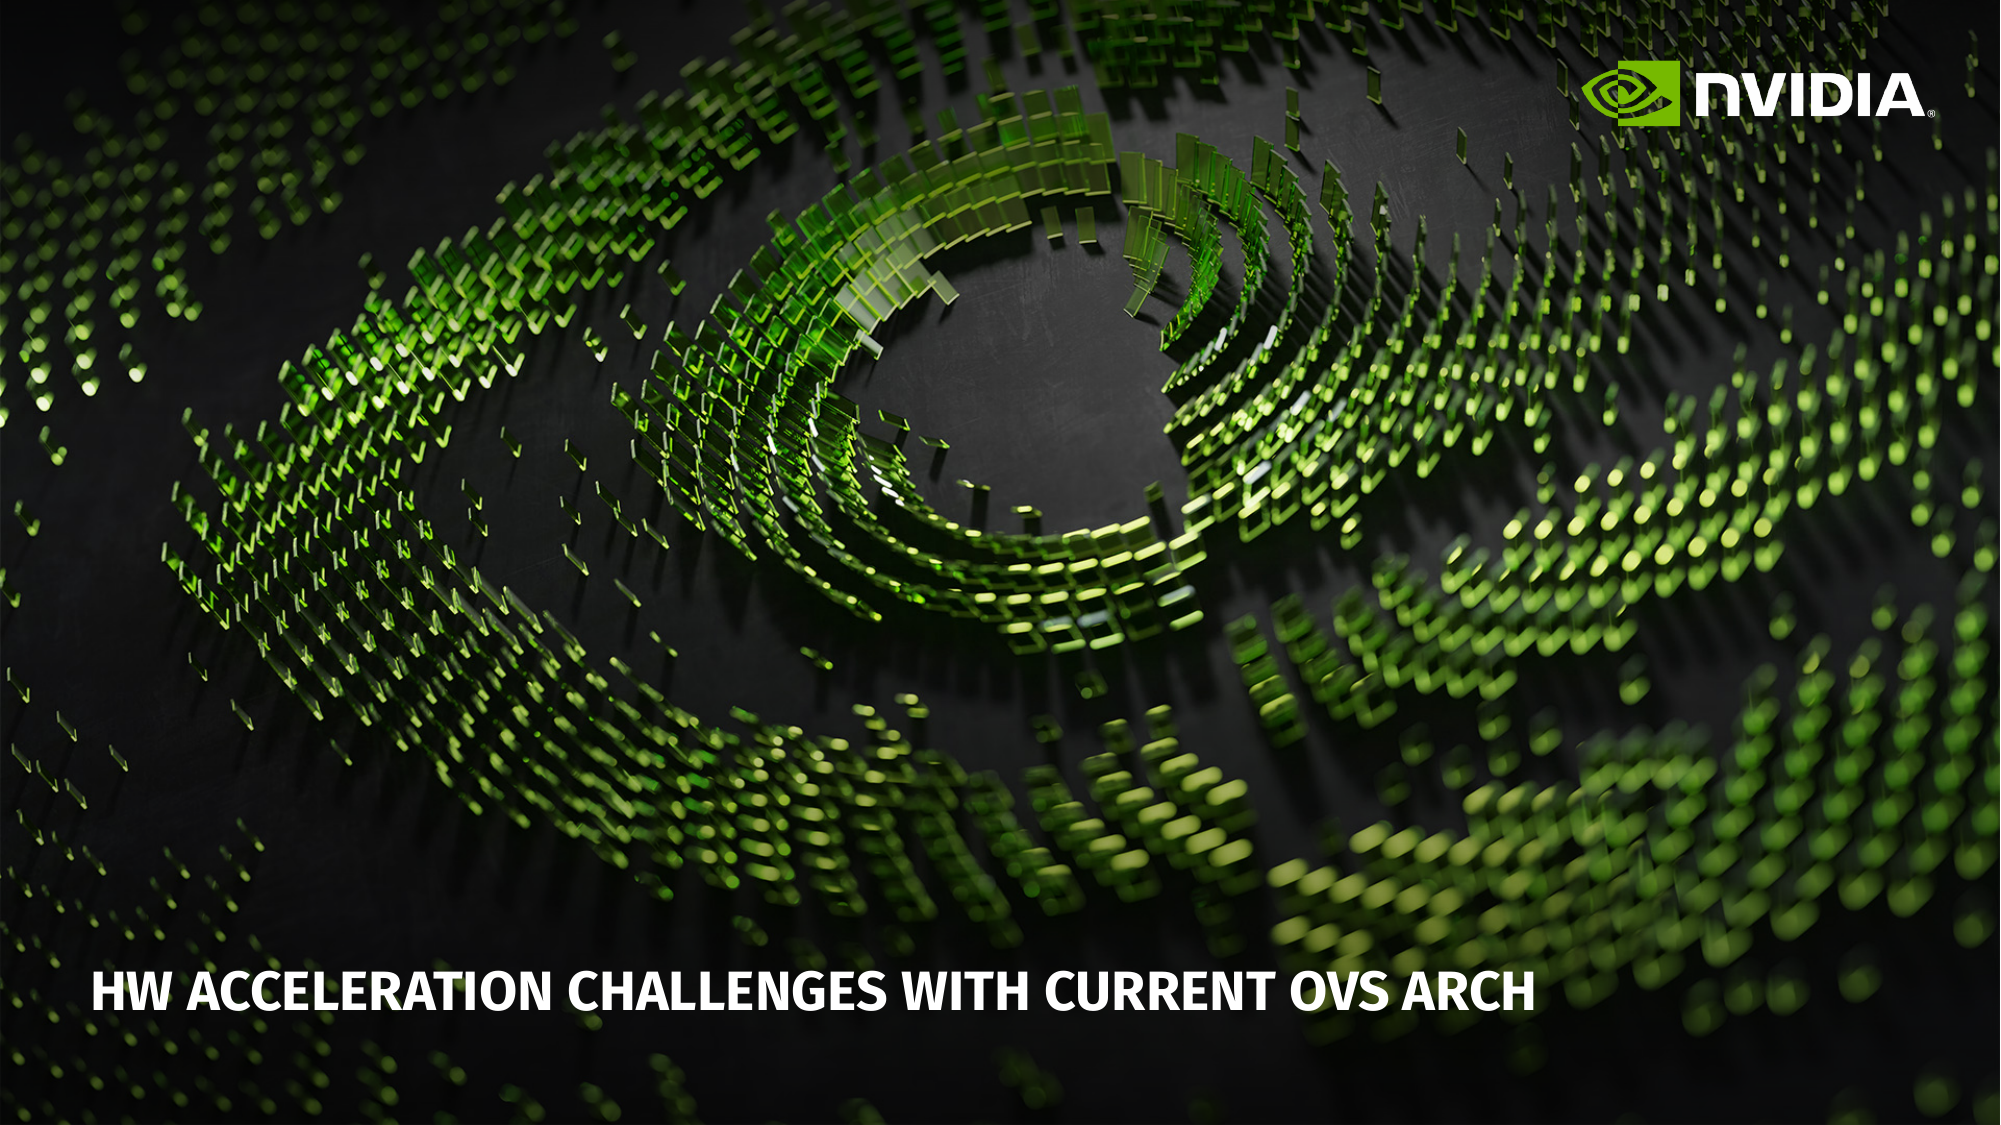

# HW acceleration challenges with current OVS Arch